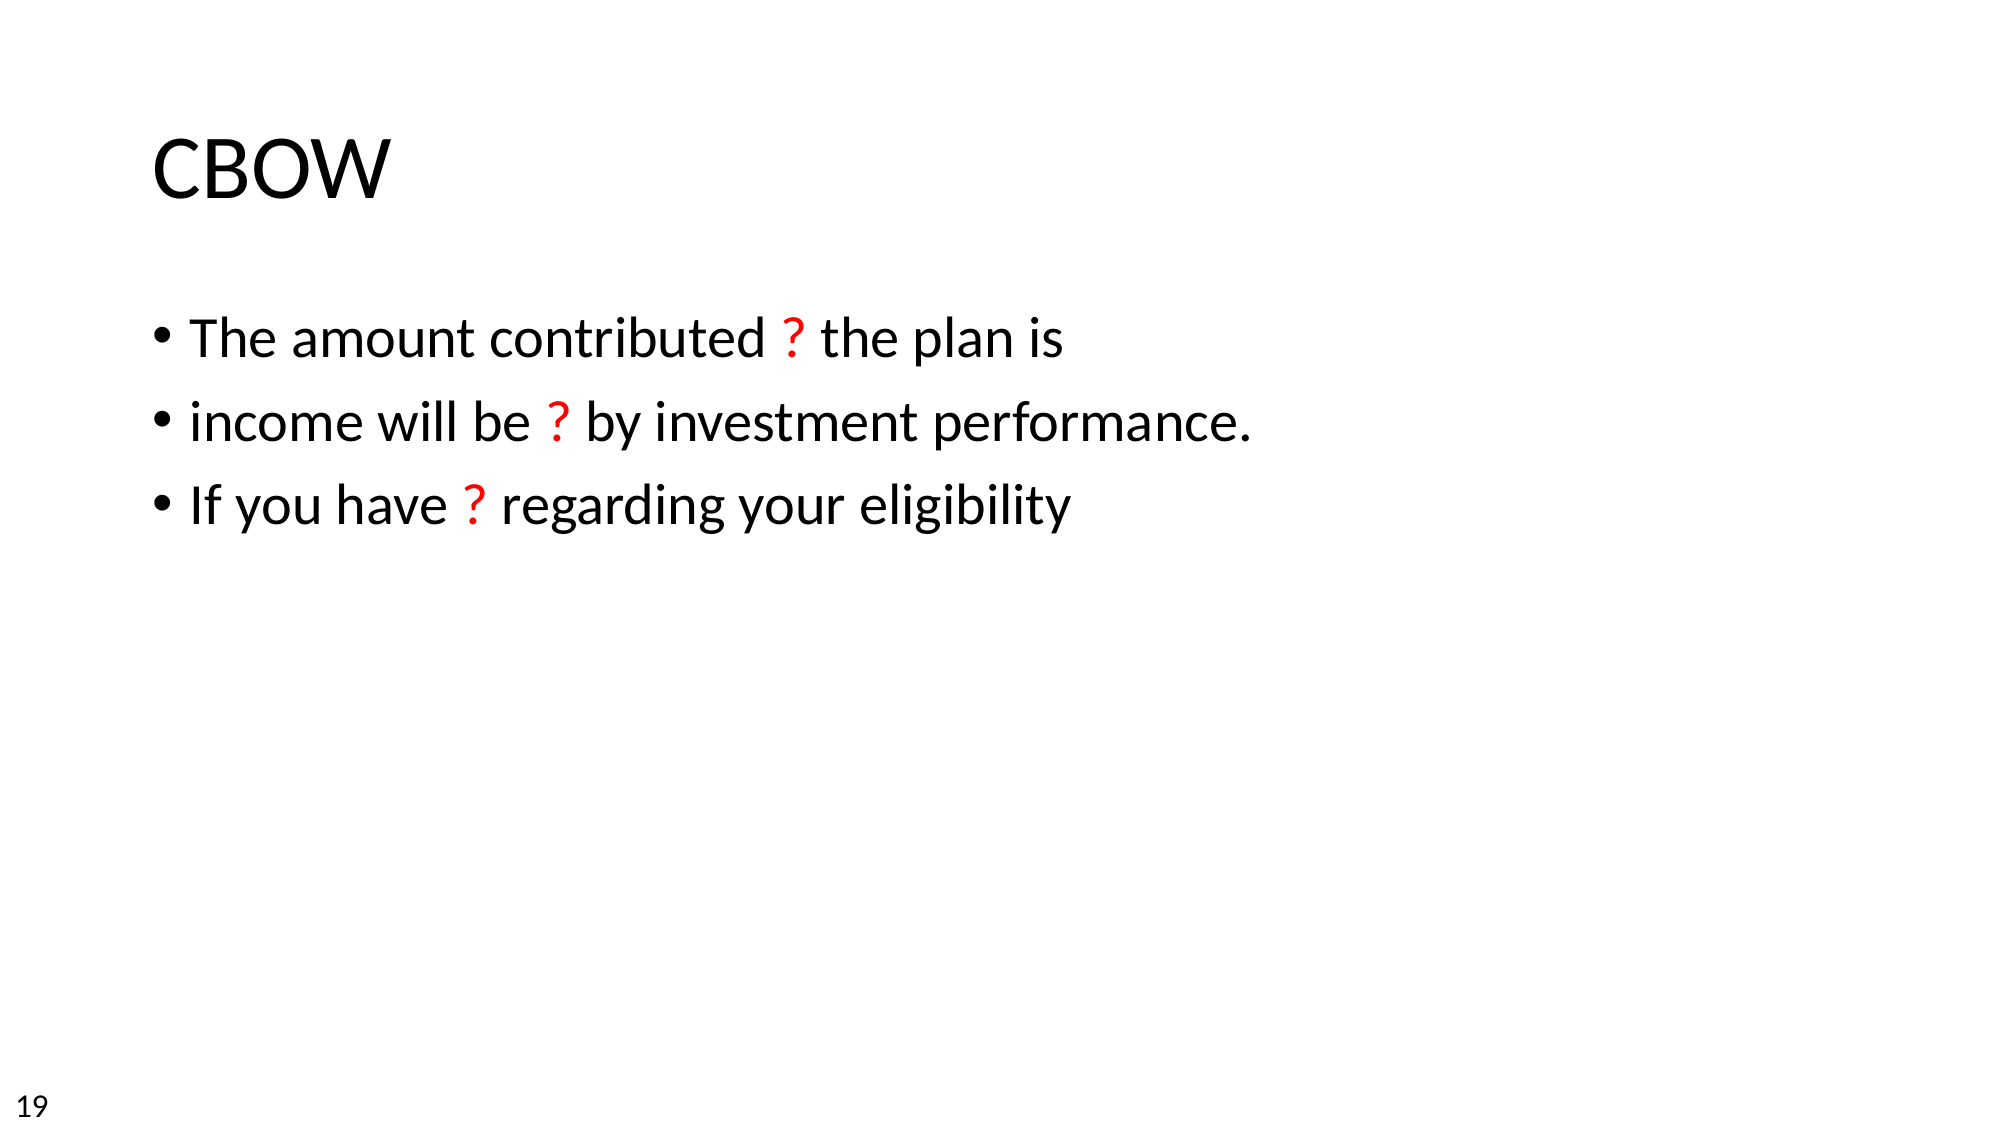

# CBOW
The amount contributed ? the plan is
income will be ? by investment performance.
If you have ? regarding your eligibility